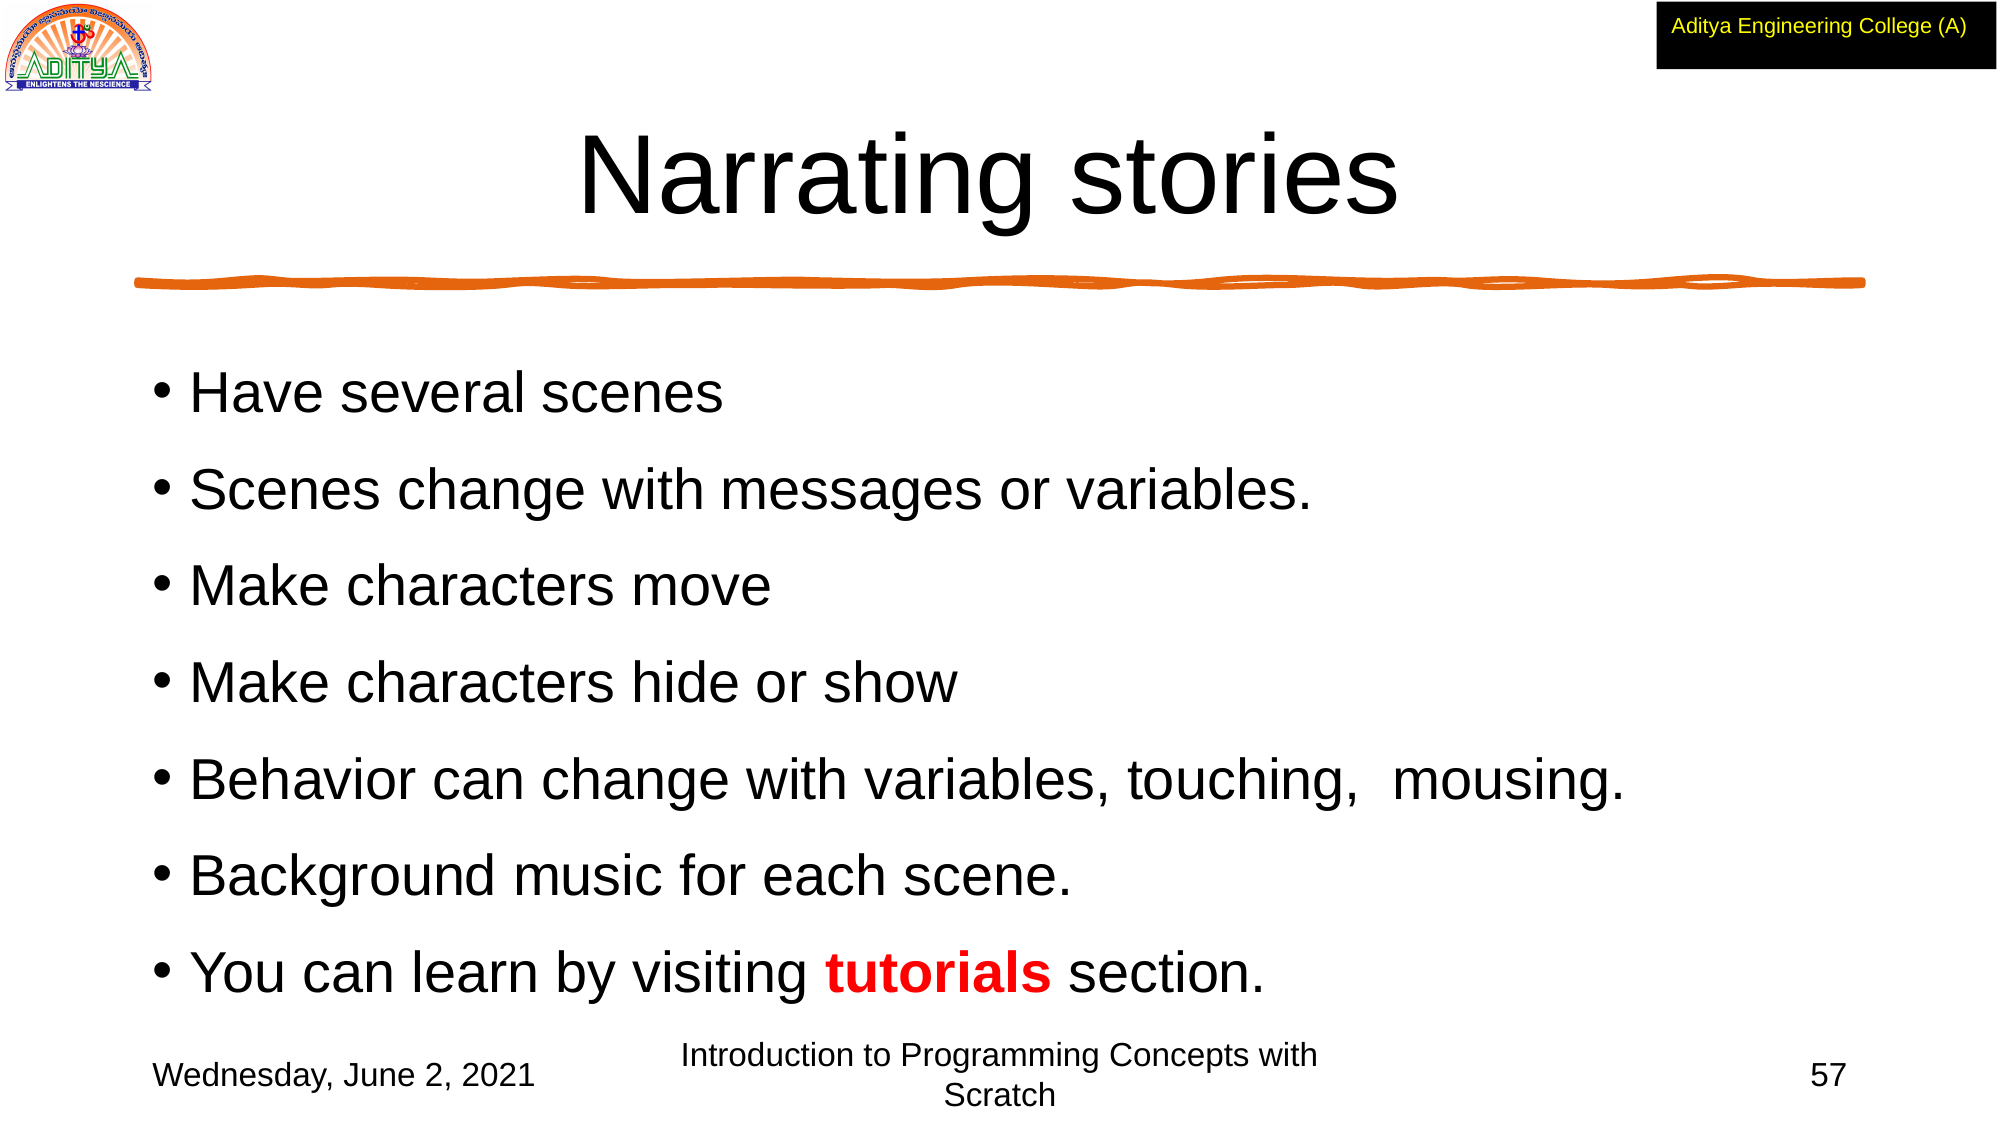

# Narrating stories
Have several scenes
Scenes change with messages or variables.
Make characters move
Make characters hide or show
Behavior can change with variables, touching,  mousing.
Background music for each scene.
You can learn by visiting tutorials section.
Wednesday, June 2, 2021
Introduction to Programming Concepts with Scratch
57